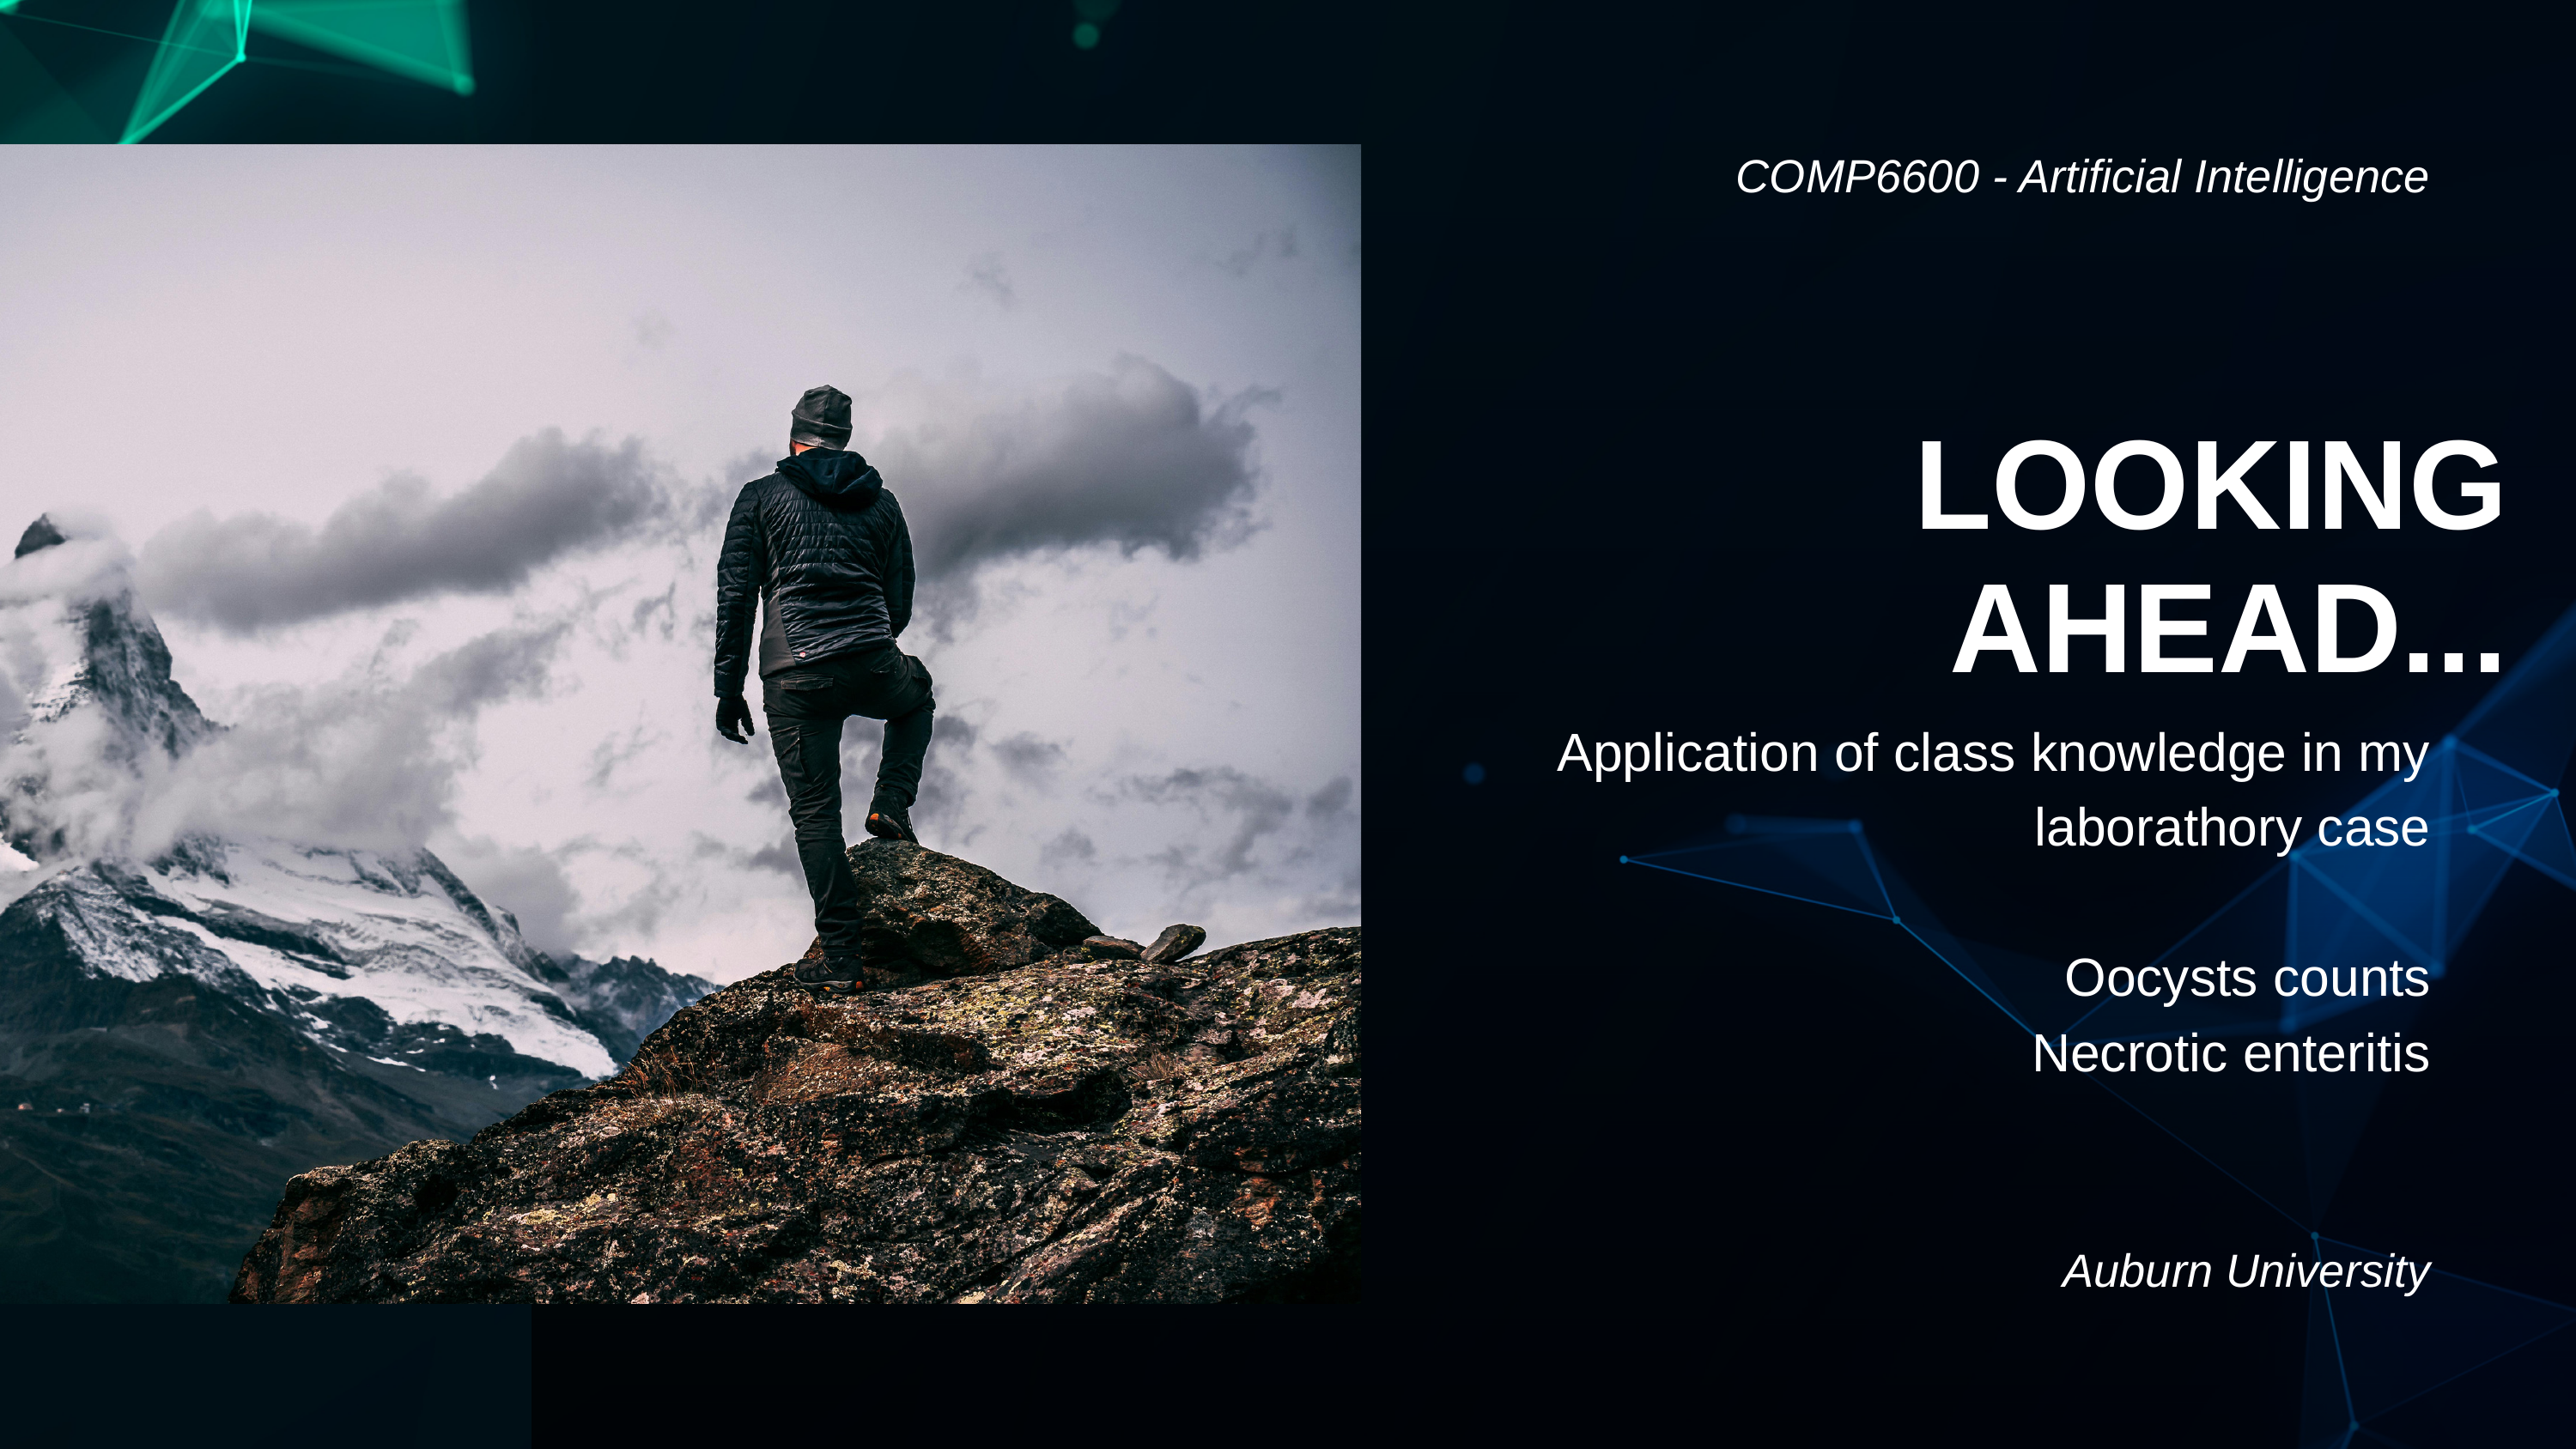

COMP6600 - Artificial Intelligence

LOOKING AHEAD...
Application of class knowledge in my laborathory case

Oocysts counts
Necrotic enteritis
Auburn University